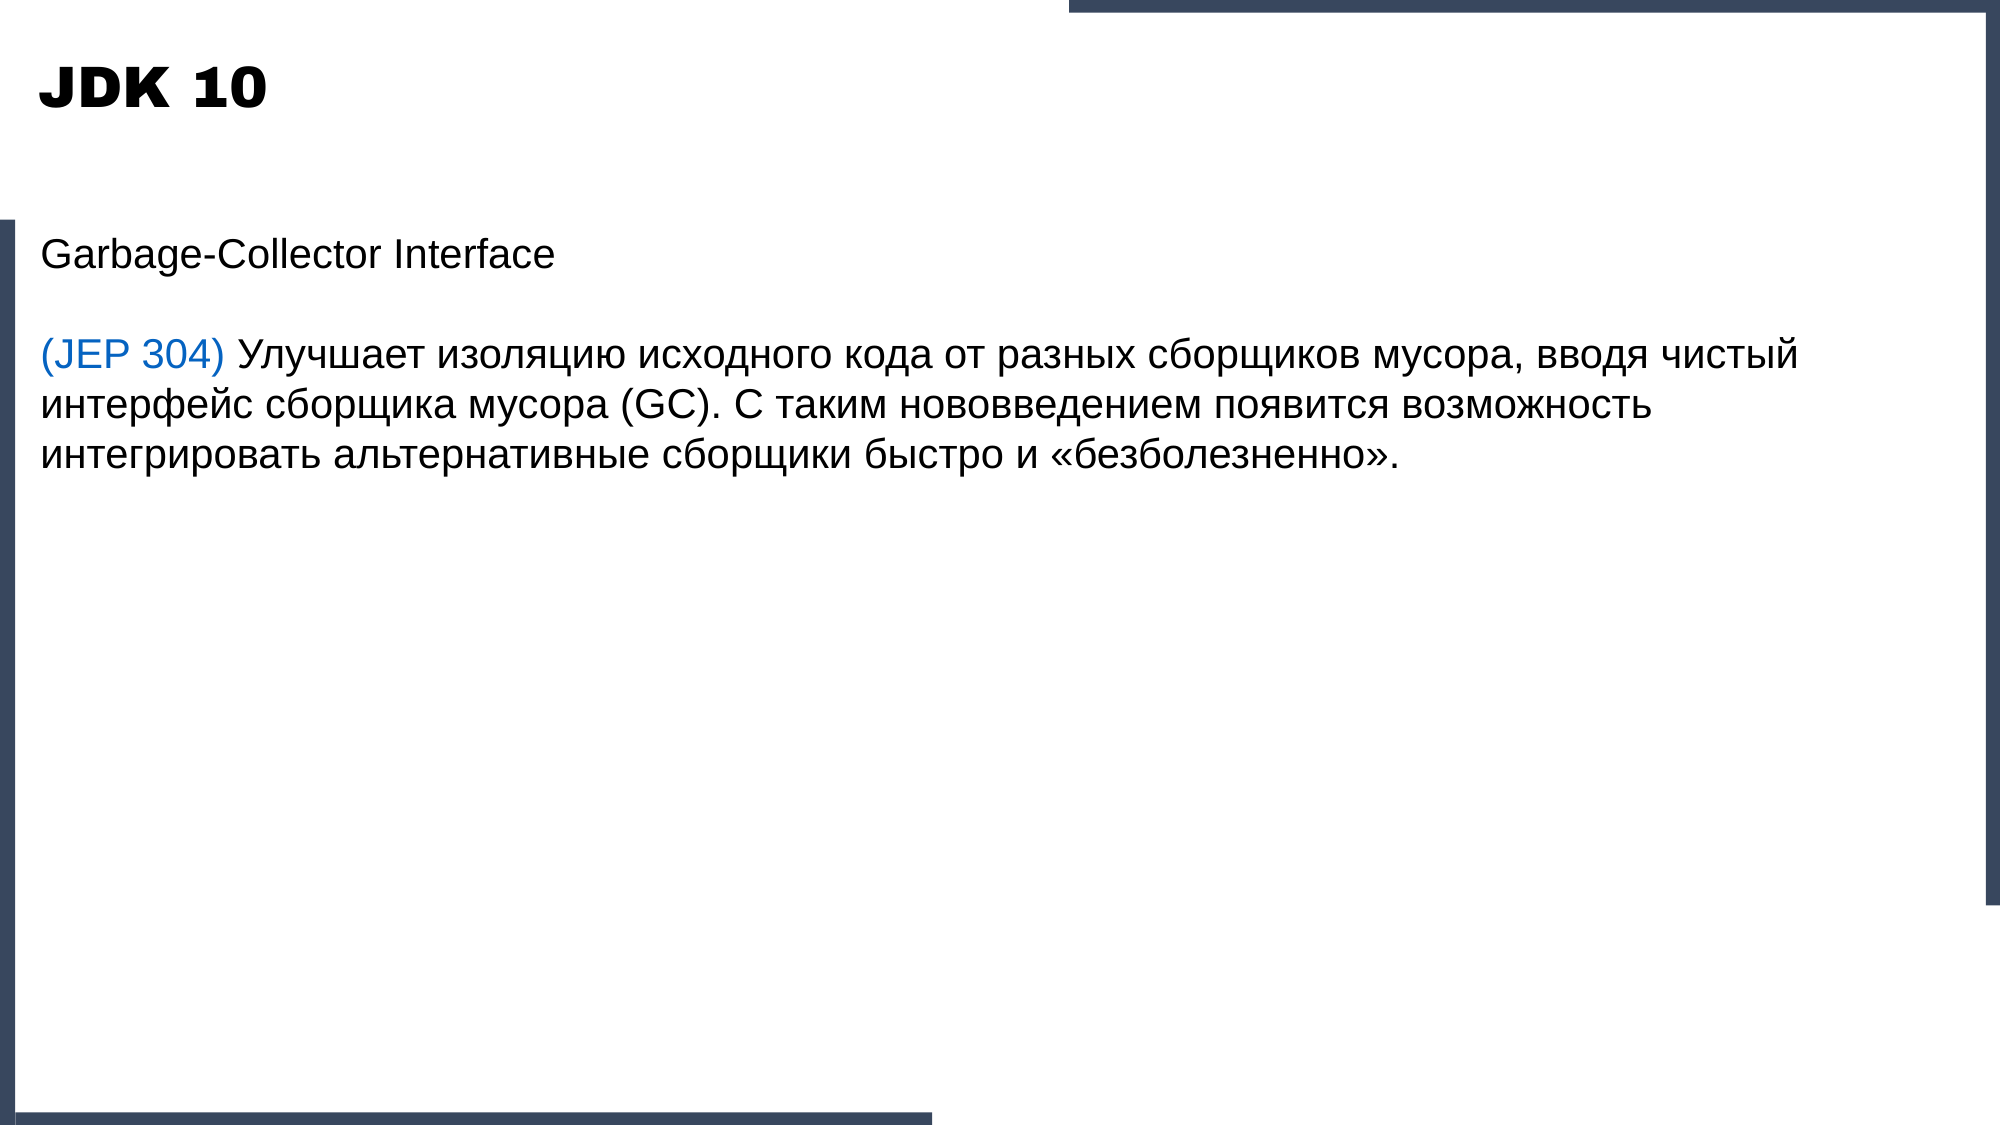

JDK 10

Garbage-Collector Interface

(JEP 304) Улучшает изоляцию исходного кода от разных сборщиков мусора, вводя чистый интерфейс сборщика мусора (GC). С таким нововведением появится возможность интегрировать альтернативные сборщики быстро и «безболезненно».